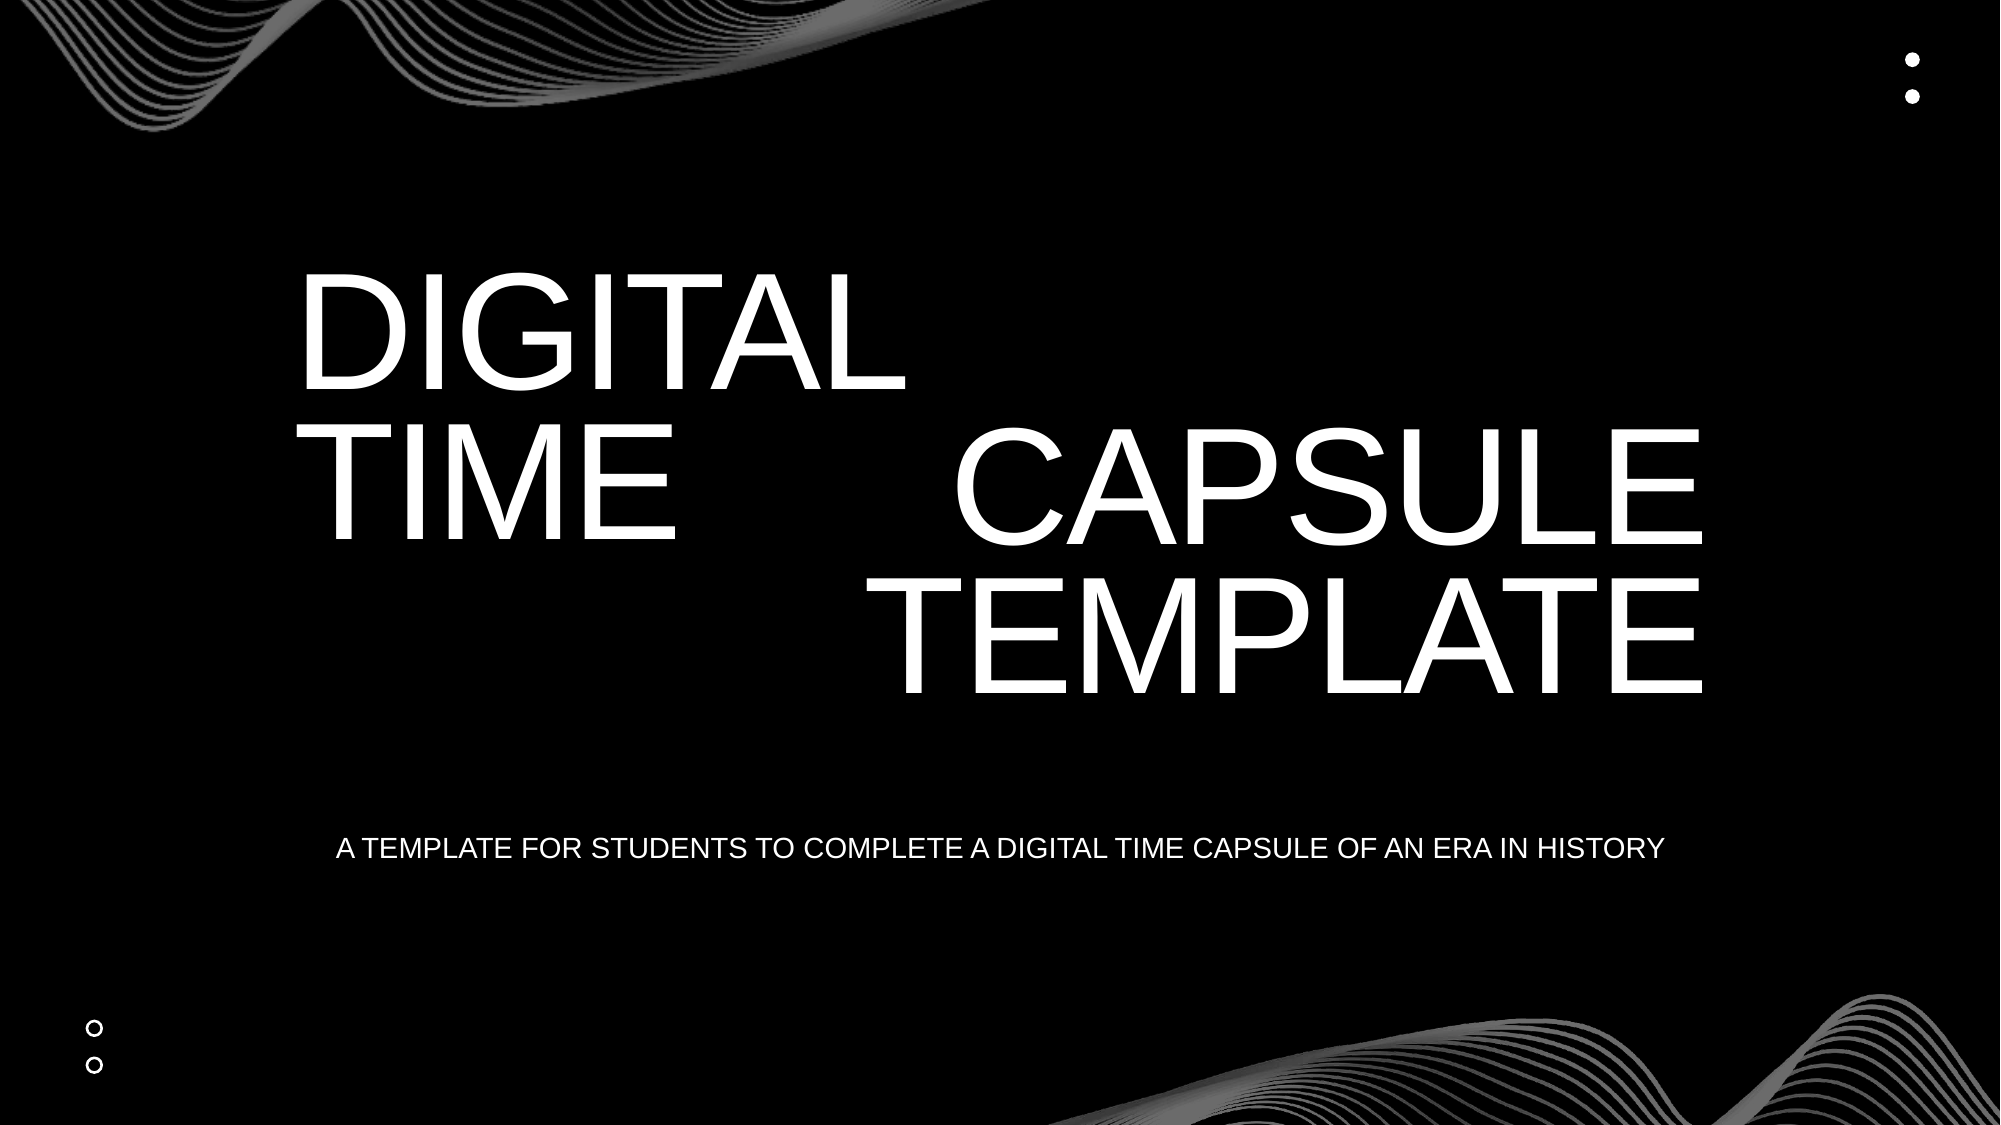

# Digital time
Capsule template
A TEMPLATE FOR STUDENTS TO COMPLETE A DIGITAL TIME CAPSULE OF AN ERA IN HISTORY